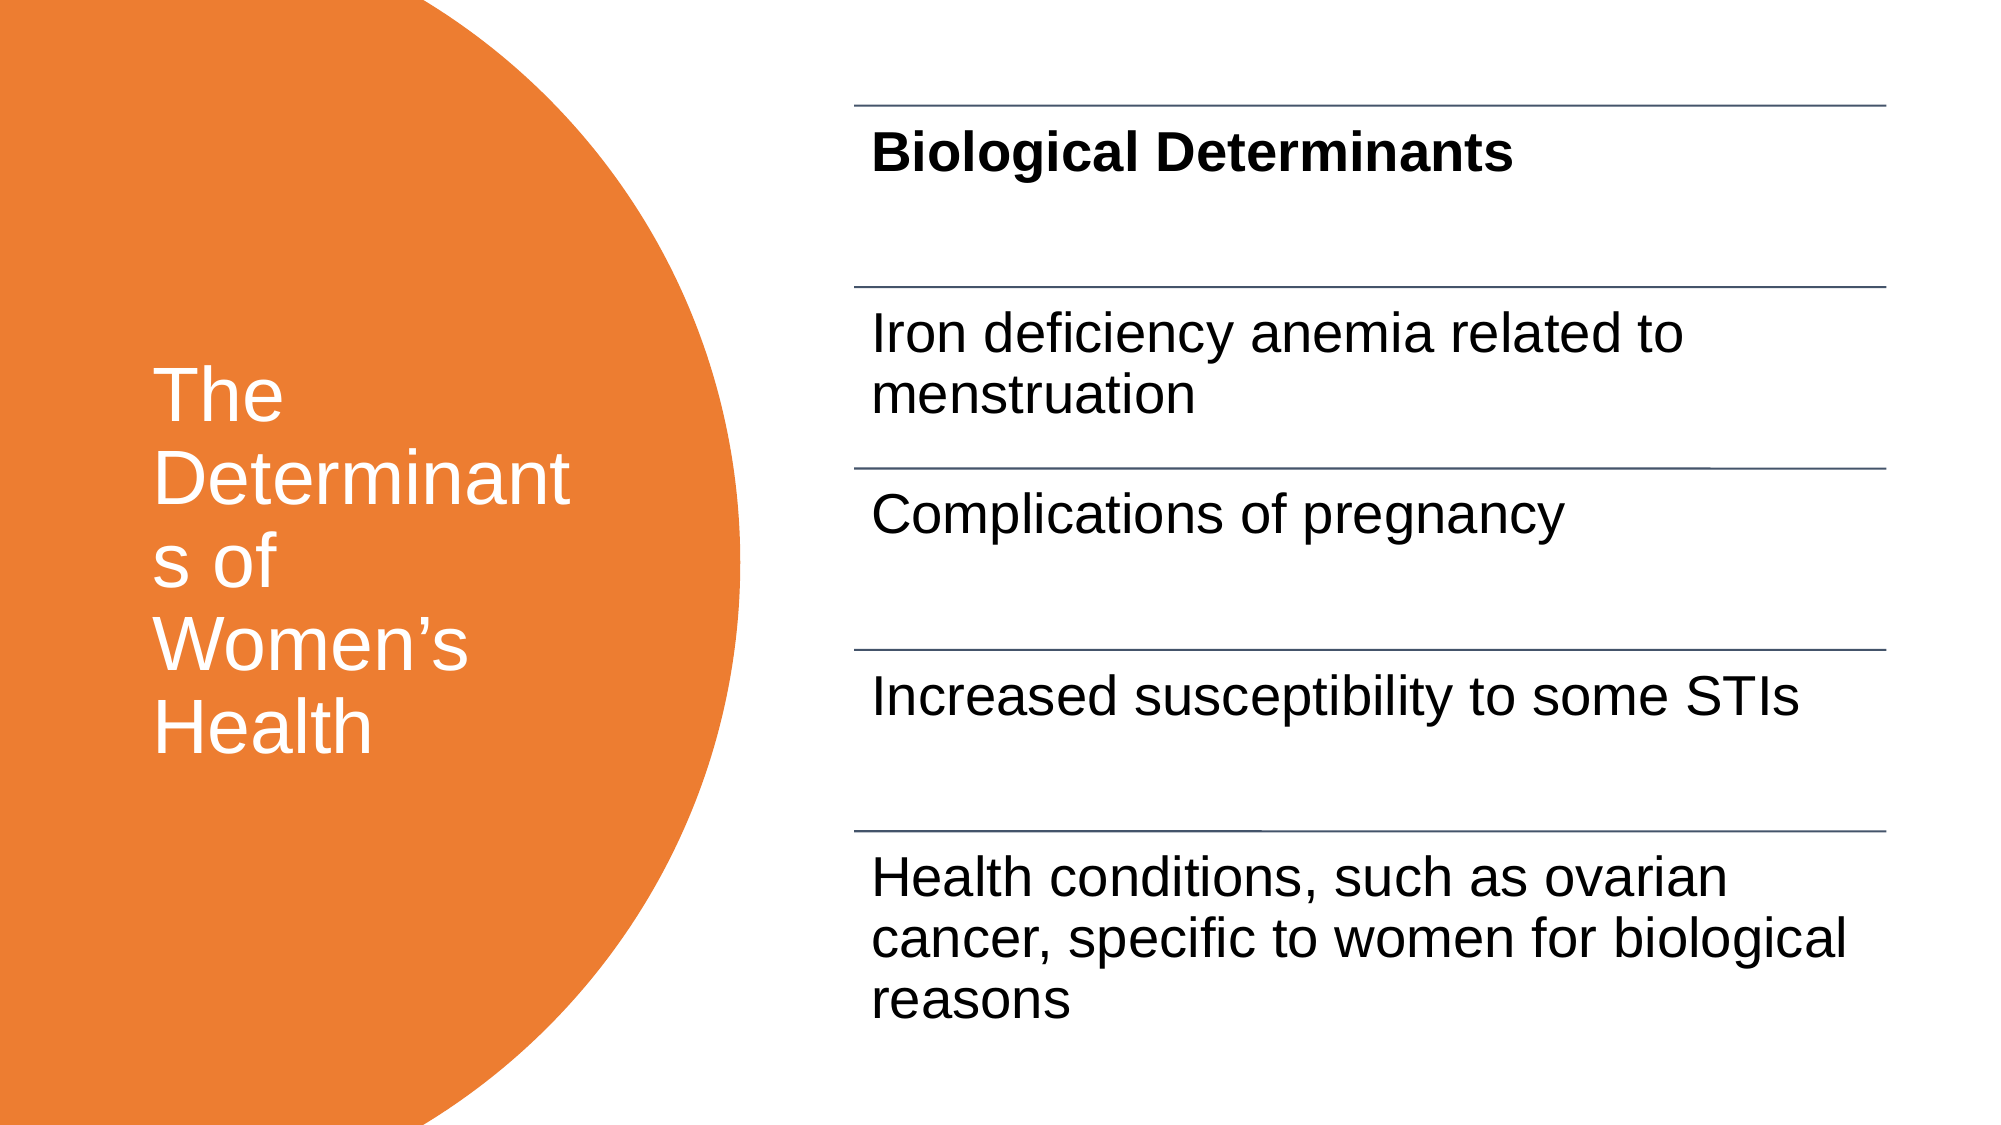

Biological Determinants
Iron deficiency anemia related to menstruation
Complications of pregnancy
Increased susceptibility to some STIs
Health conditions, such as ovarian cancer, specific to women for biological reasons
# The Determinants of Women’s Health